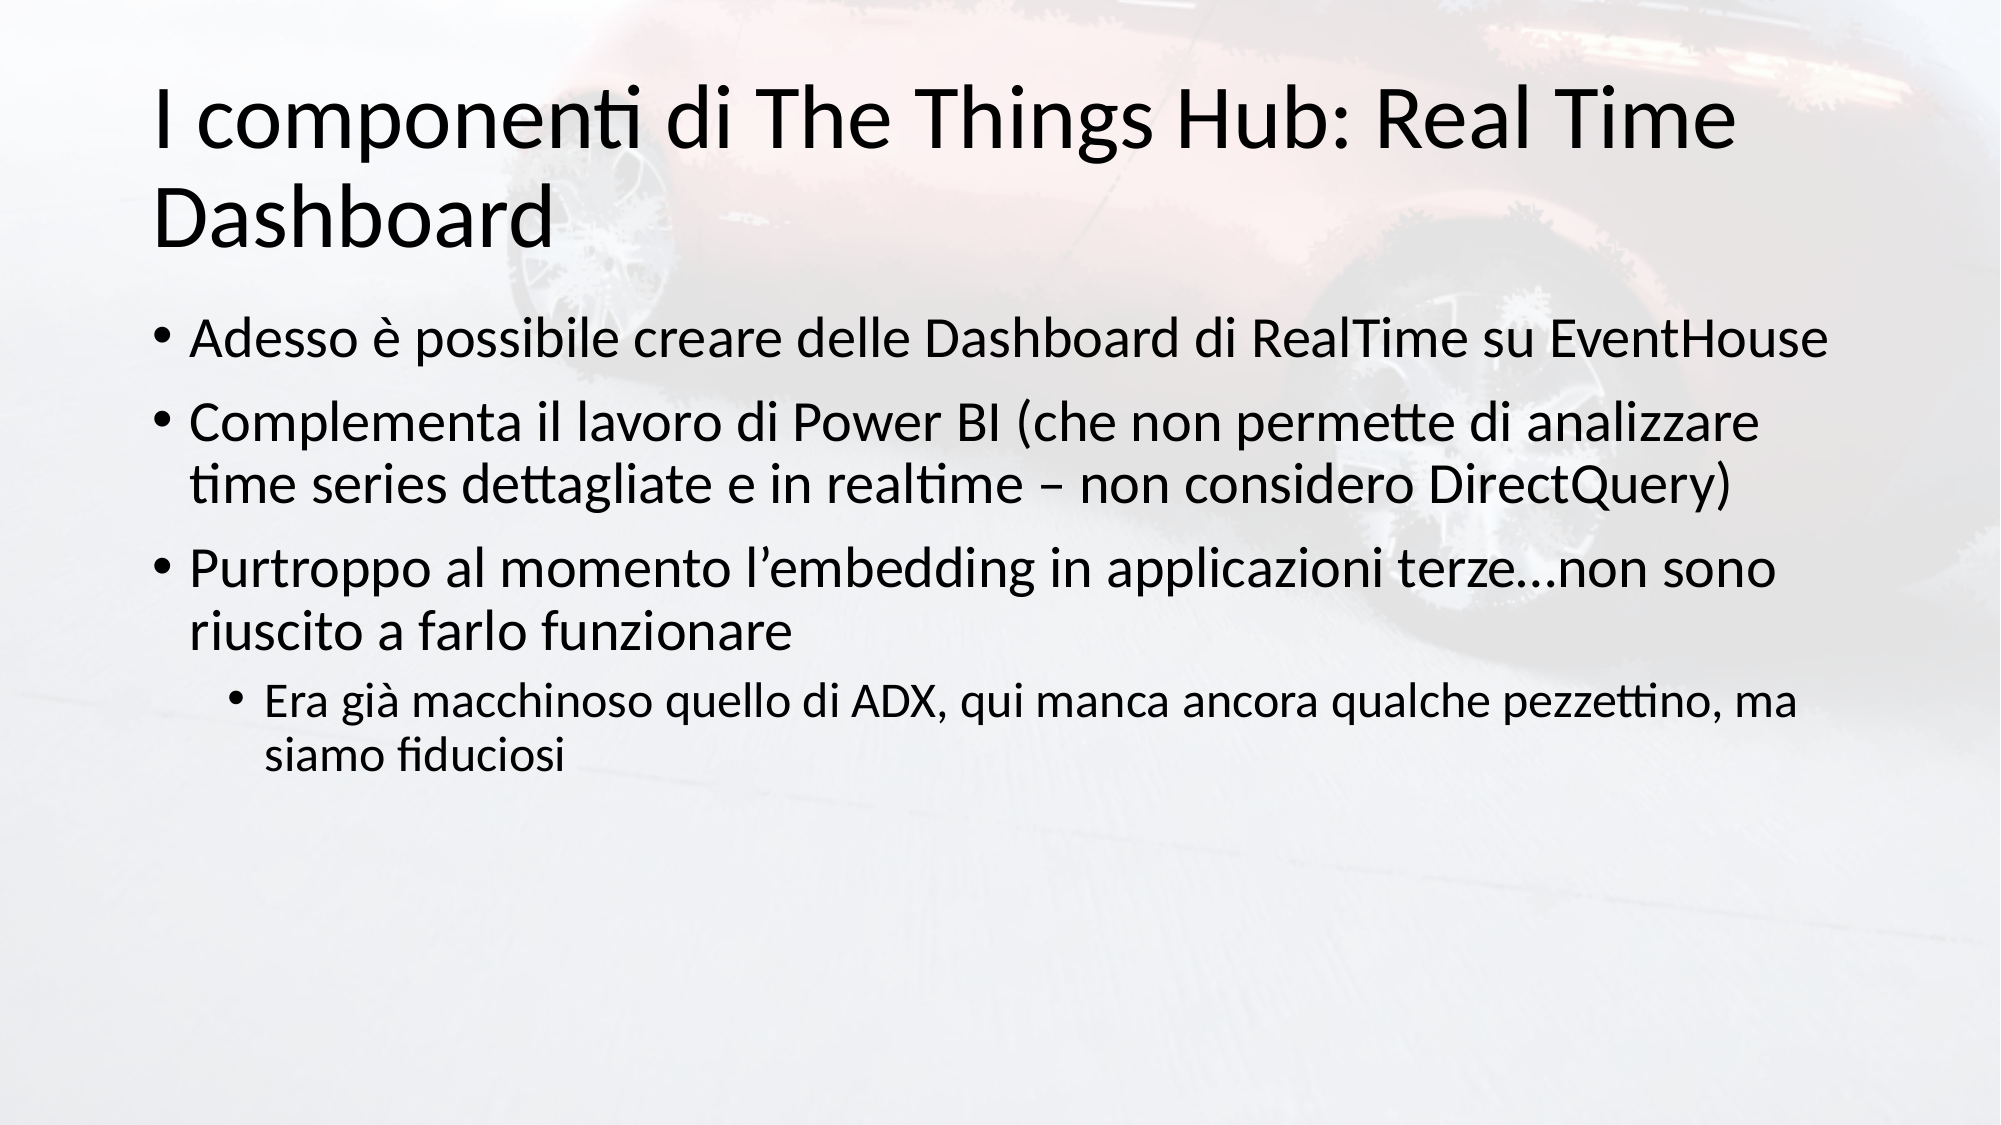

# I componenti di The Things Hub: Real Time Dashboard
Adesso è possibile creare delle Dashboard di RealTime su EventHouse
Complementa il lavoro di Power BI (che non permette di analizzare time series dettagliate e in realtime – non considero DirectQuery)
Purtroppo al momento l’embedding in applicazioni terze…non sono riuscito a farlo funzionare
Era già macchinoso quello di ADX, qui manca ancora qualche pezzettino, ma siamo fiduciosi